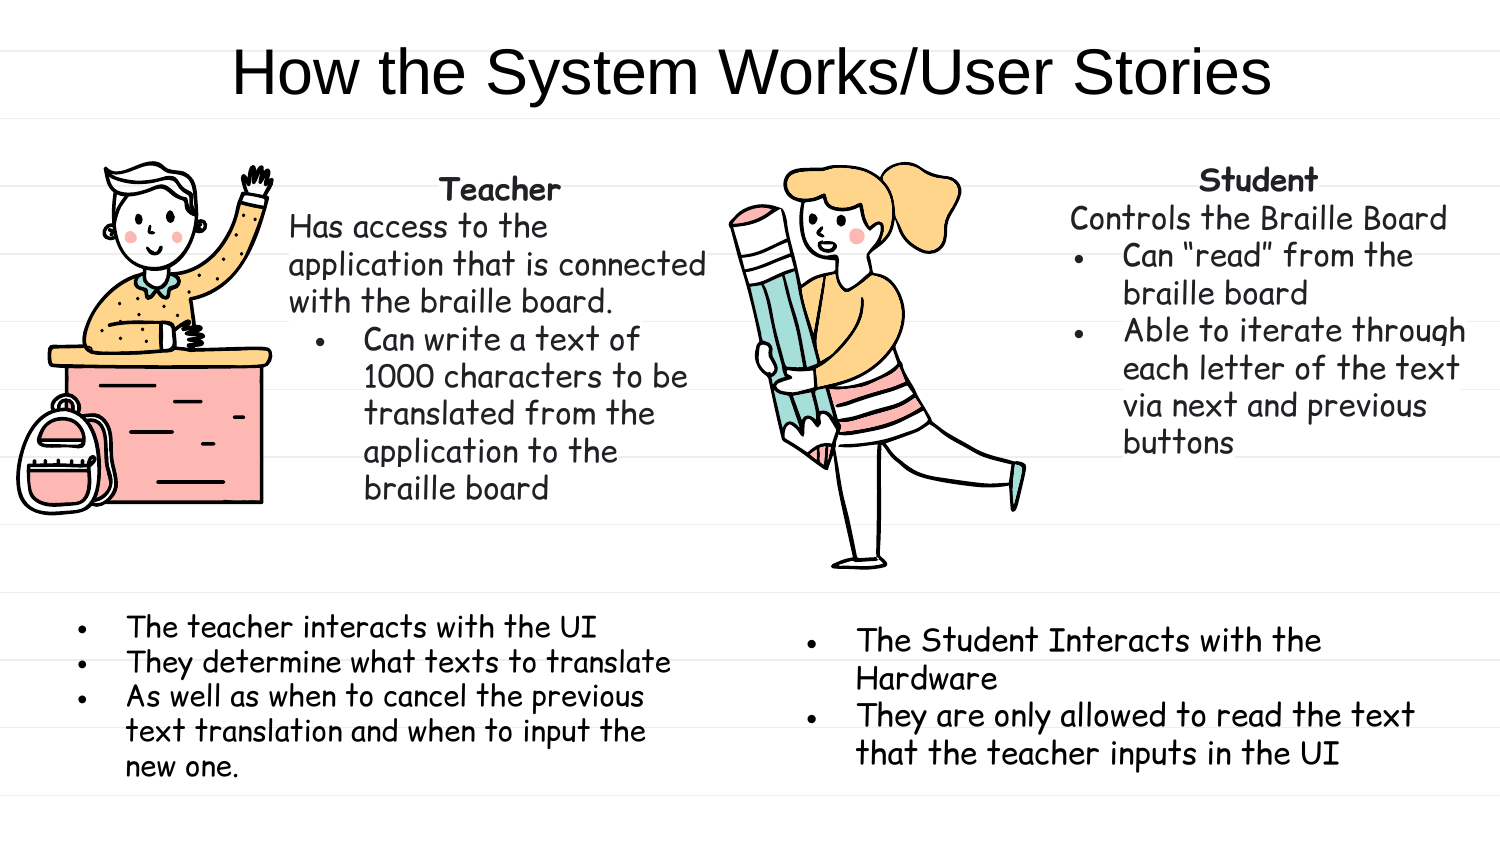

# How the System Works/User Stories
Student
Controls the Braille Board
Can “read” from the braille board
Able to iterate through each letter of the text via next and previous buttons
Teacher
Has access to the application that is connected with the braille board.
Can write a text of 1000 characters to be translated from the application to the braille board

The teacher interacts with the UI
They determine what texts to translate
As well as when to cancel the previous text translation and when to input the new one.
The Student Interacts with the Hardware
They are only allowed to read the text that the teacher inputs in the UI